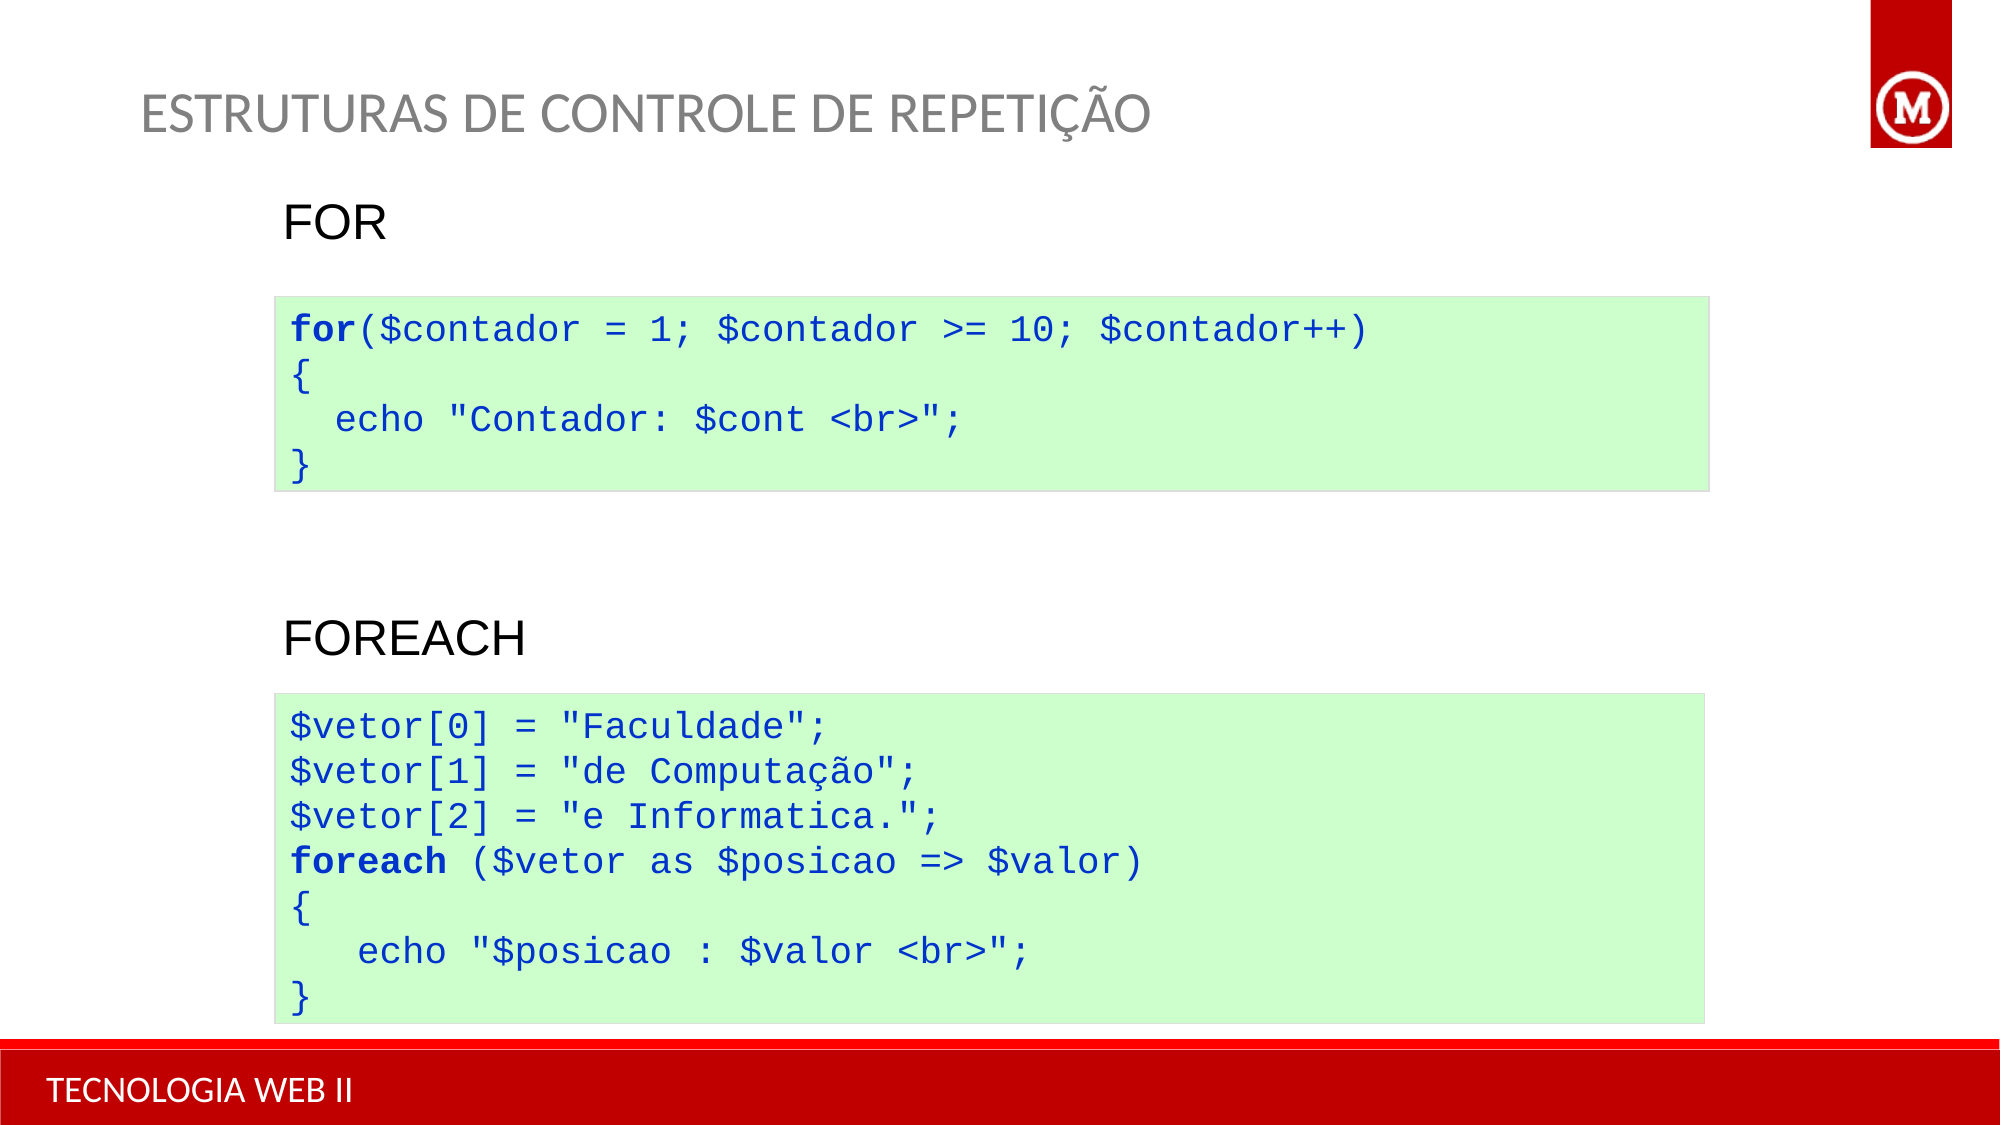

ESTRUTURAS DE CONTROLE DE REPETIÇÃO
FOR
for($contador = 1; $contador >= 10; $contador++)
{
  echo "Contador: $cont <br>";
}
FOREACH
$vetor[0] = "Faculdade";
$vetor[1] = "de Computação";
$vetor[2] = "e Informatica.";
foreach ($vetor as $posicao => $valor)
{
   echo "$posicao : $valor <br>";
}